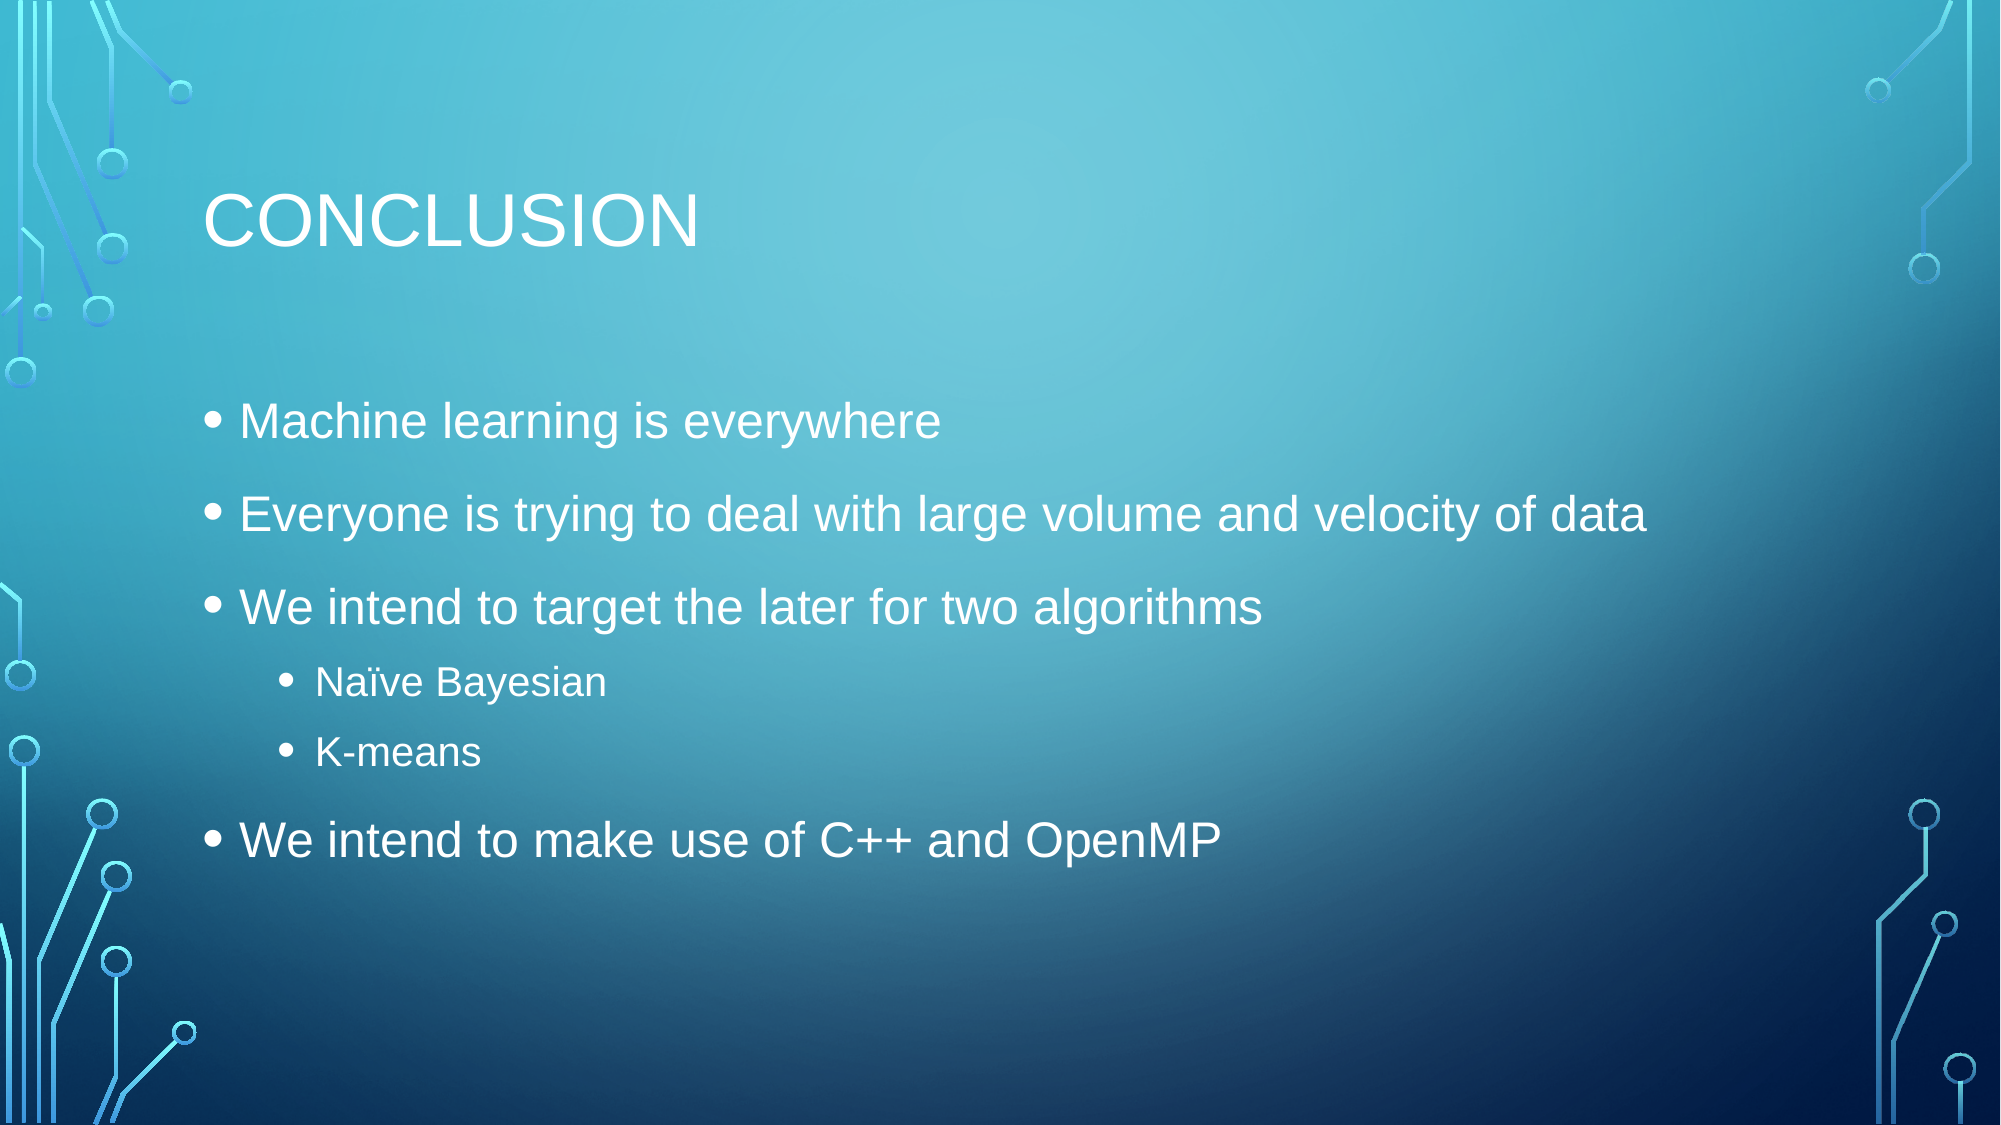

# Conclusion
Machine learning is everywhere
Everyone is trying to deal with large volume and velocity of data
We intend to target the later for two algorithms
Naïve Bayesian
K-means
We intend to make use of C++ and OpenMP